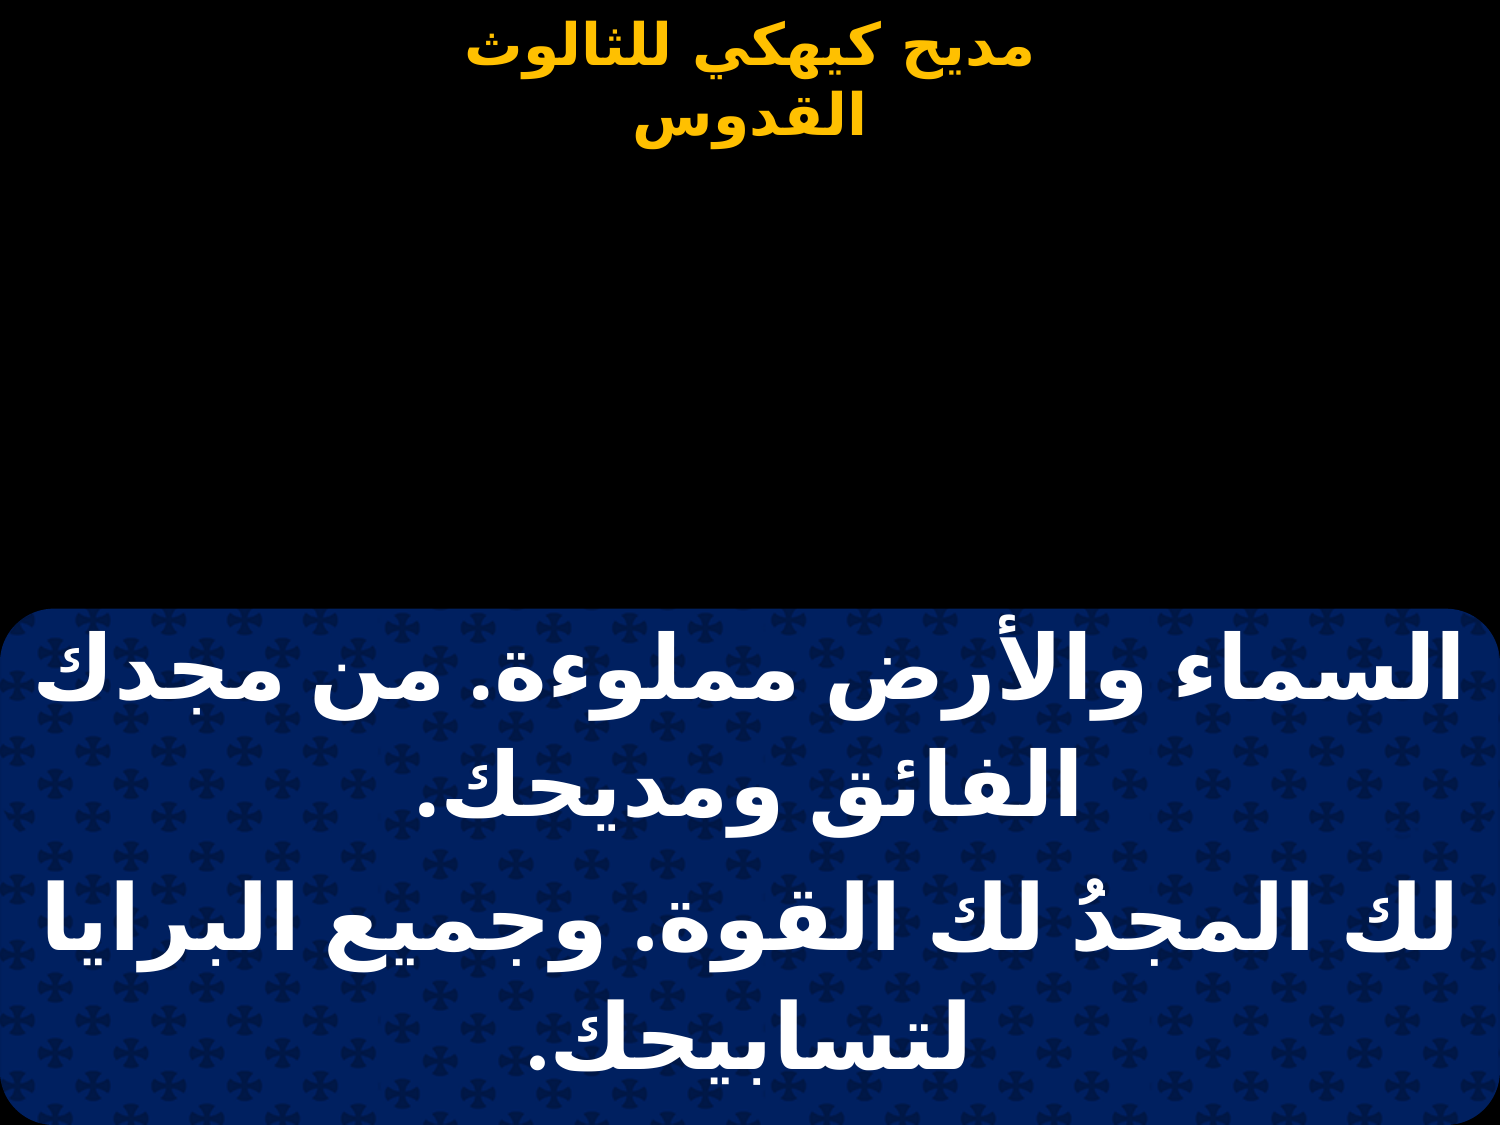

#
| السماء والأرض مملوءة. من مجدك الفائق ومديحك. |
| --- |
| لك المجدُ لك القوة. وجميع البرايا لتسابيحك. |
|  |
| هلليلويا هلليلويا. لك العظمة والجبروت. |
| لك المجدُ لك القوة. ولك الهيبة ولك الملكوت. |